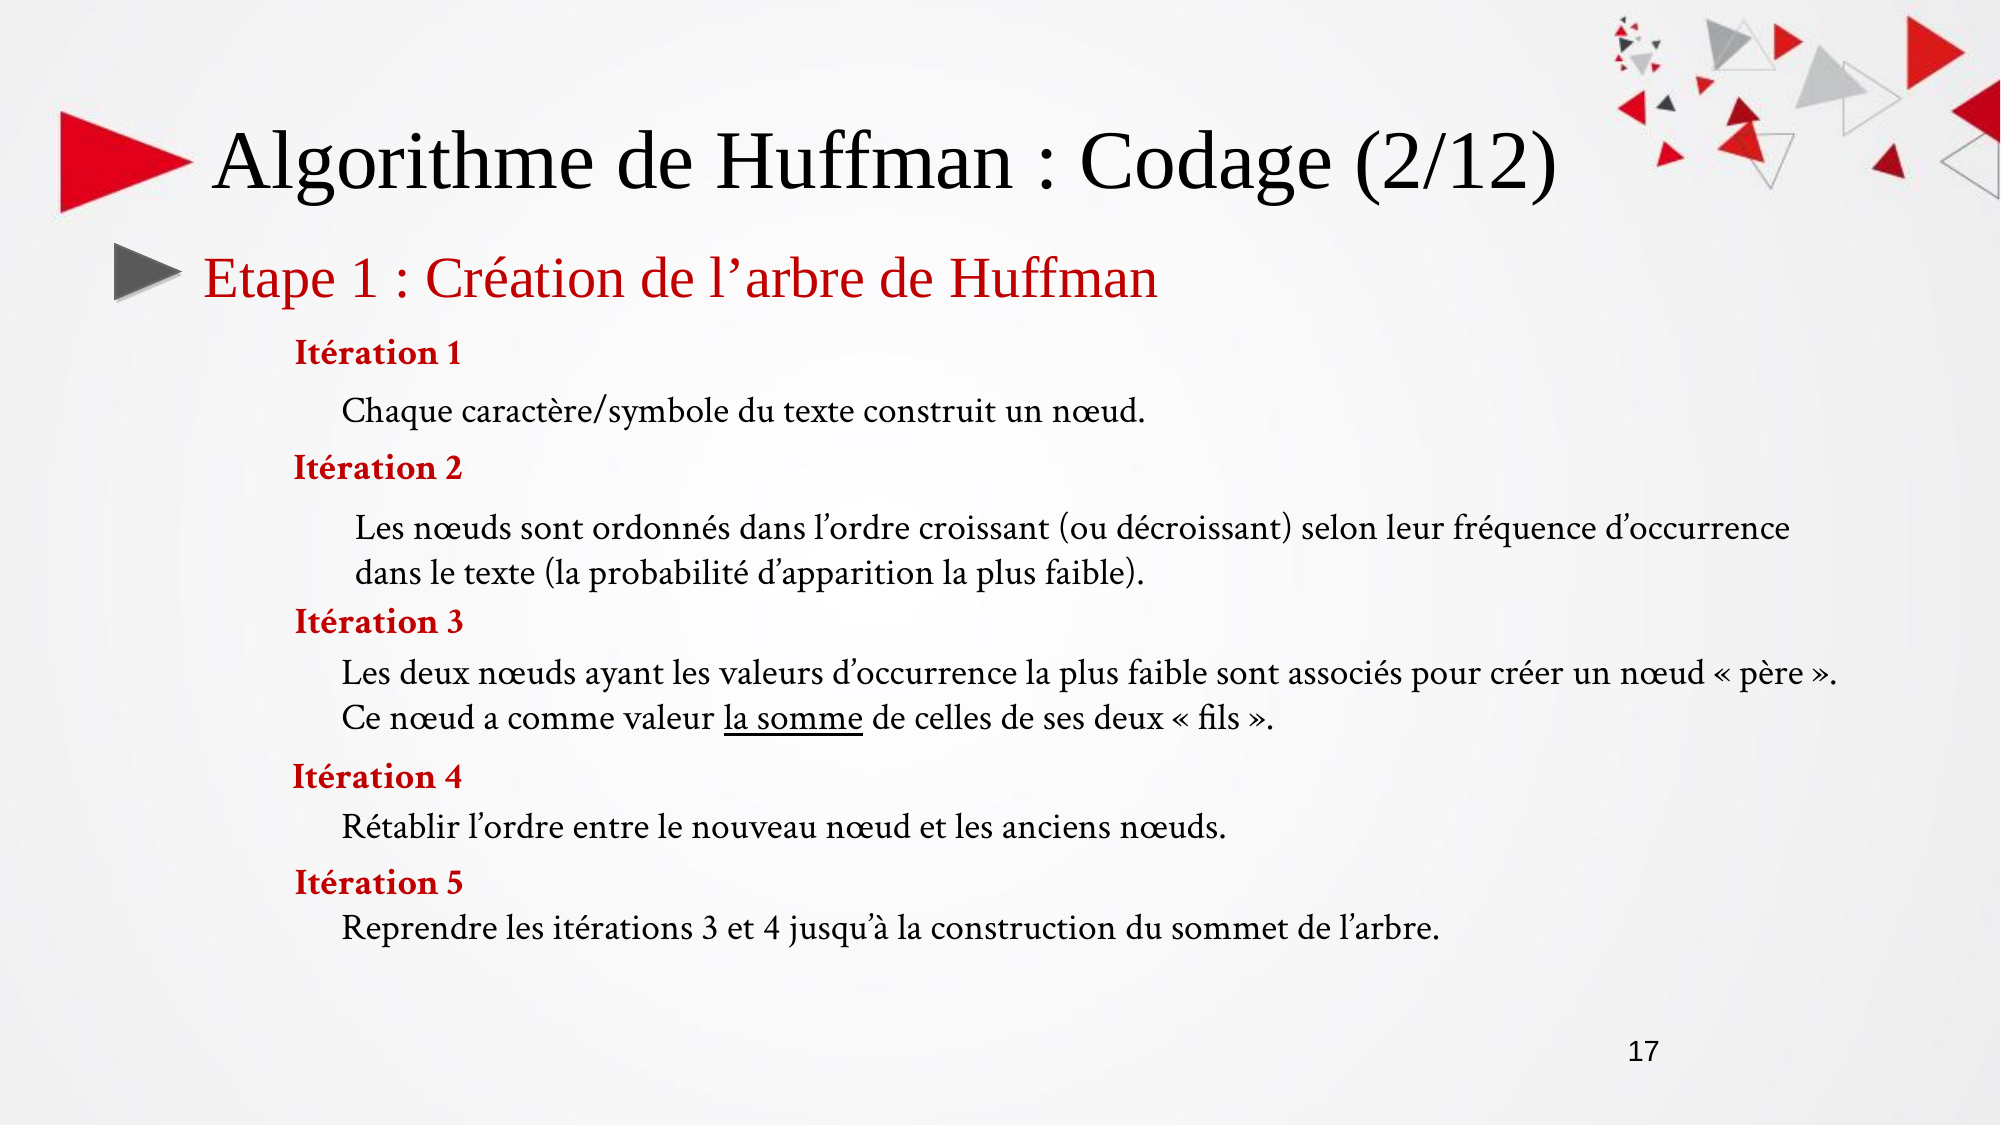

Algorithme de Huffman : Codage (2/12)
Etape 1 : Création de l’arbre de Huffman

Itération 1
Chaque caractère/symbole du texte construit un nœud.
Itération 2
Les nœuds sont ordonnés dans l’ordre croissant (ou décroissant) selon leur fréquence d’occurrence dans le texte (la probabilité d’apparition la plus faible).
Itération 3
Les deux nœuds ayant les valeurs d’occurrence la plus faible sont associés pour créer un nœud « père ». Ce nœud a comme valeur la somme de celles de ses deux « fils ».
Itération 4
Rétablir l’ordre entre le nouveau nœud et les anciens nœuds.
Itération 5
Reprendre les itérations 3 et 4 jusqu’à la construction du sommet de l’arbre.
17